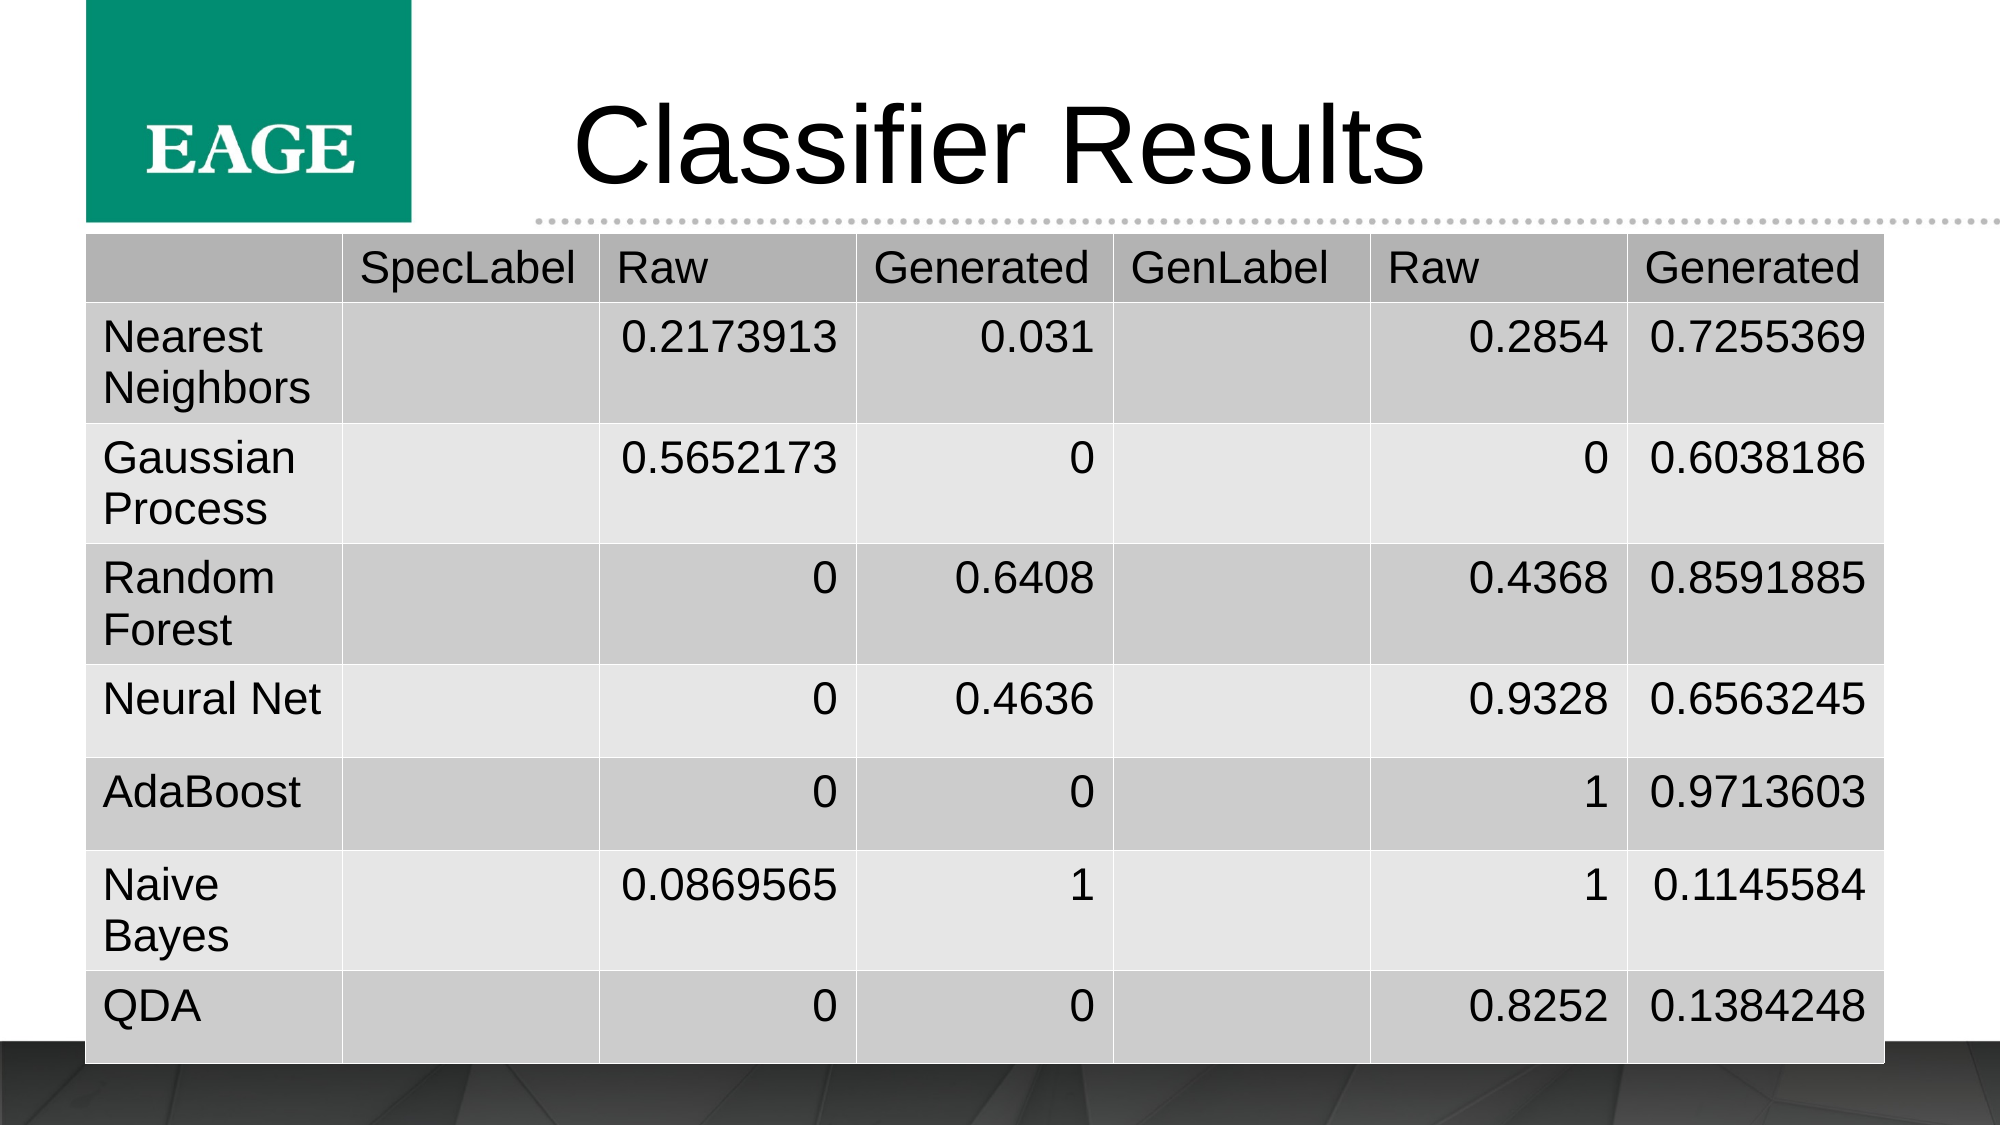

Classifier Results
|  | SpecLabel | Raw | Generated | GenLabel | Raw | Generated |
| --- | --- | --- | --- | --- | --- | --- |
| Nearest Neighbors |  | 0.2173913 | 0.031 |  | 0.2854 | 0.7255369 |
| Gaussian Process |  | 0.5652173 | 0 |  | 0 | 0.6038186 |
| Random Forest |  | 0 | 0.6408 |  | 0.4368 | 0.8591885 |
| Neural Net |  | 0 | 0.4636 |  | 0.9328 | 0.6563245 |
| AdaBoost |  | 0 | 0 |  | 1 | 0.9713603 |
| Naive Bayes |  | 0.0869565 | 1 |  | 1 | 0.1145584 |
| QDA |  | 0 | 0 |  | 0.8252 | 0.1384248 |